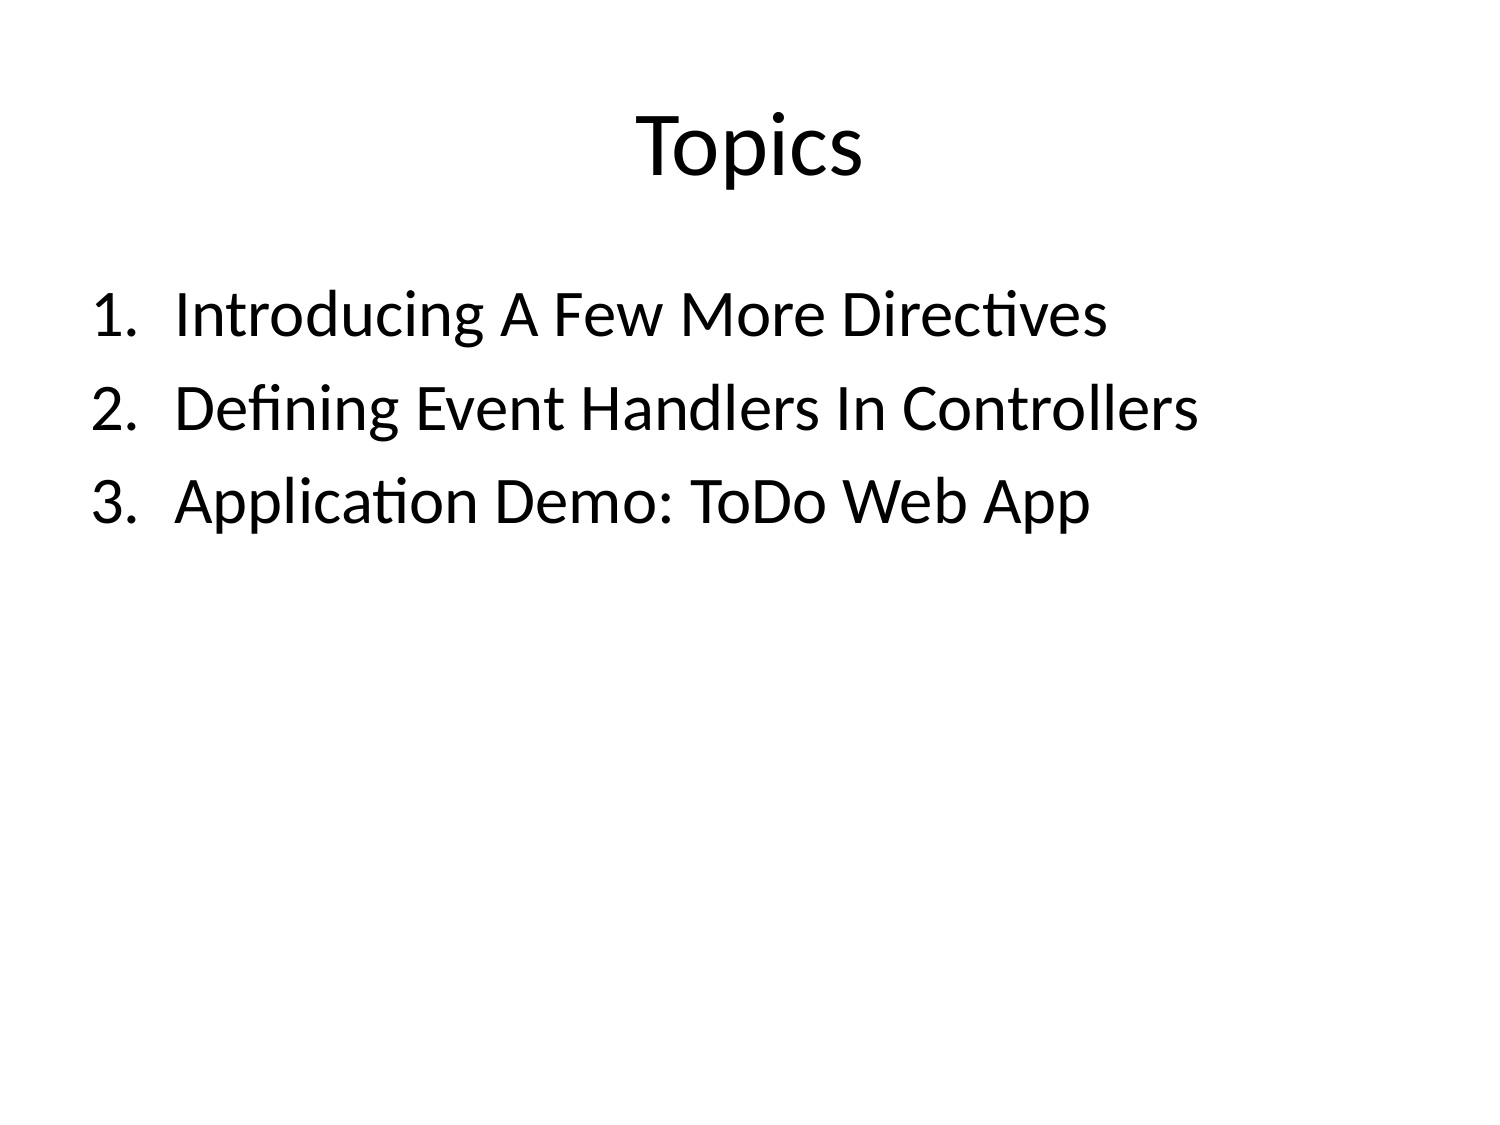

# Topics
Introducing A Few More Directives
Defining Event Handlers In Controllers
Application Demo: ToDo Web App